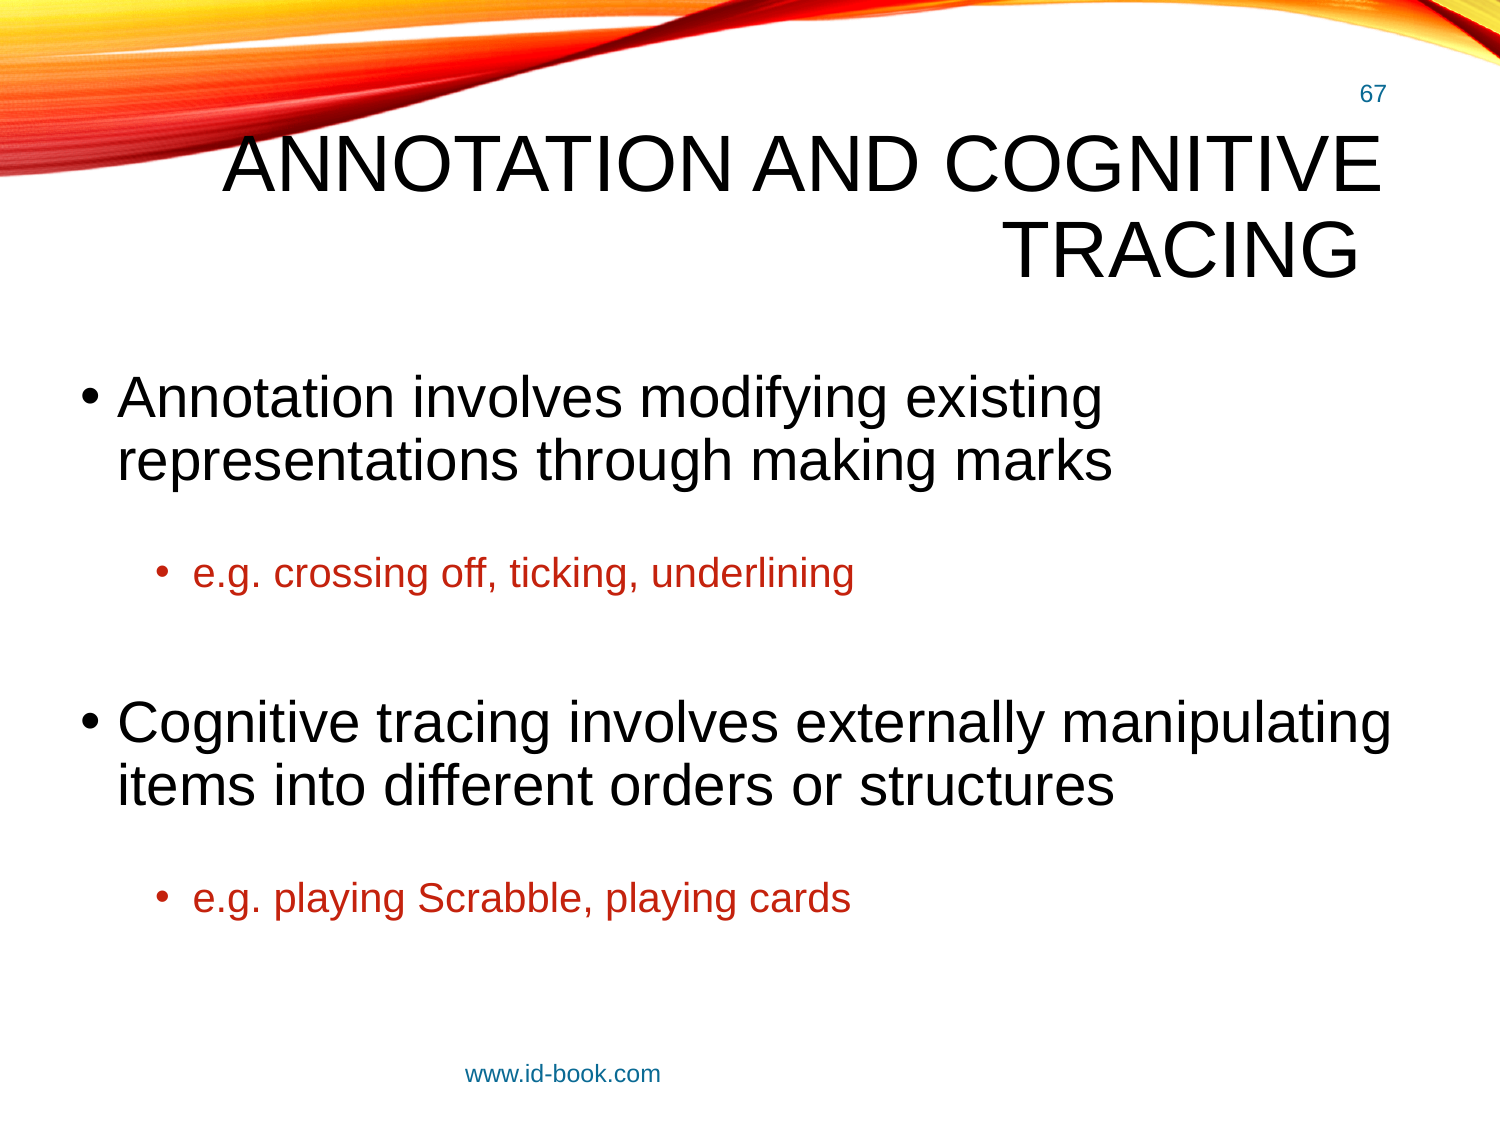

67
Annotation and cognitive tracing
Annotation involves modifying existing representations through making marks

e.g. crossing off, ticking, underlining

Cognitive tracing involves externally manipulating items into different orders or structures

e.g. playing Scrabble, playing cards

www.id-book.com